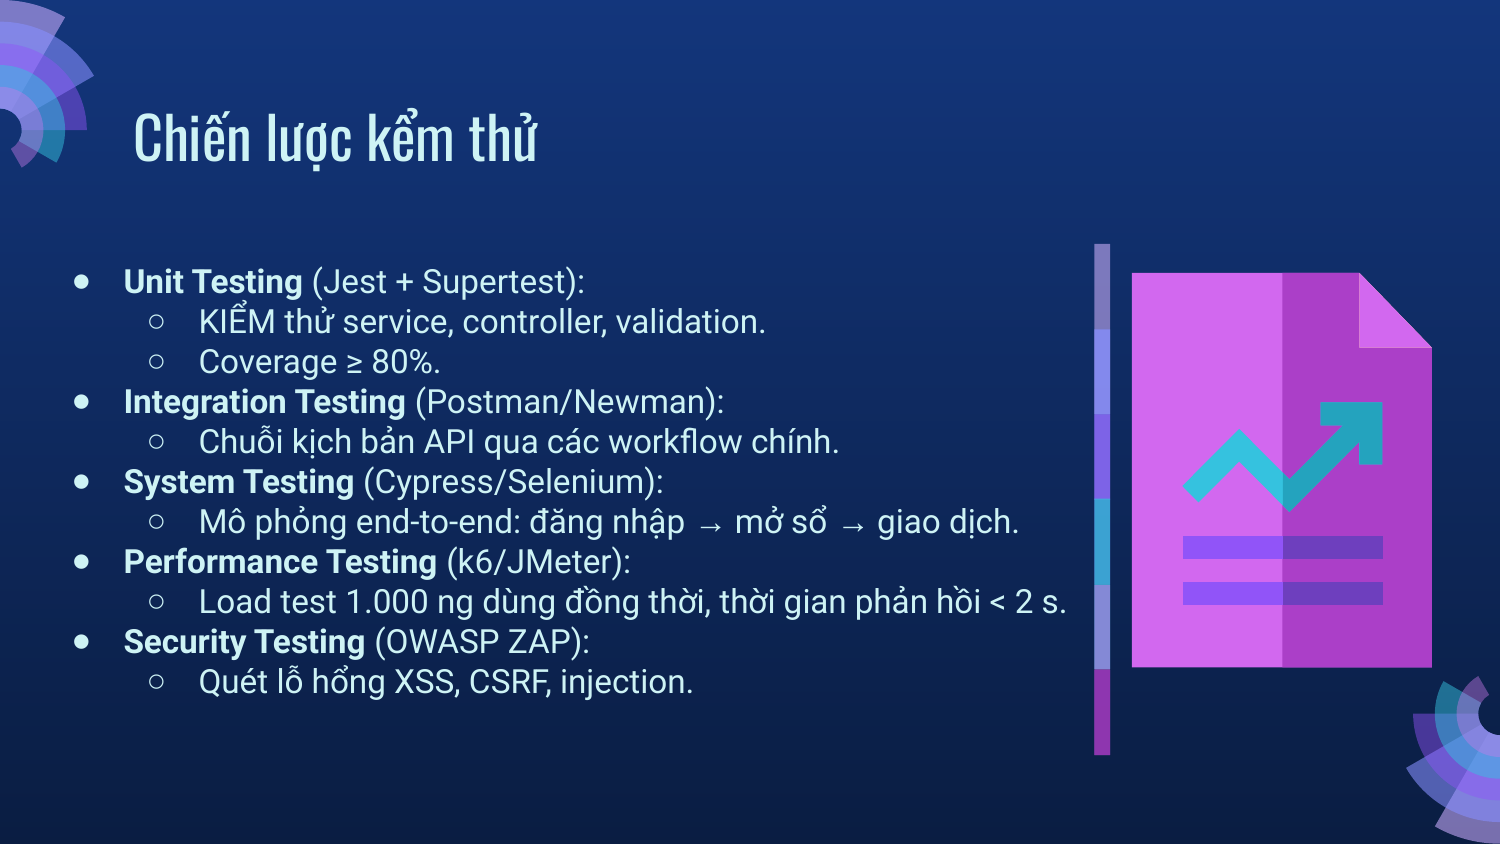

Chiến lược kểm thử

Unit Testing (Jest + Supertest):
KIỂM thử service, controller, validation.
Coverage ≥ 80%.
Integration Testing (Postman/Newman):
Chuỗi kịch bản API qua các workflow chính.
System Testing (Cypress/Selenium):
Mô phỏng end-to-end: đăng nhập → mở sổ → giao dịch.
Performance Testing (k6/JMeter):
Load test 1.000 ng dùng đồng thời, thời gian phản hồi < 2 s.
Security Testing (OWASP ZAP):
Quét lỗ hổng XSS, CSRF, injection.